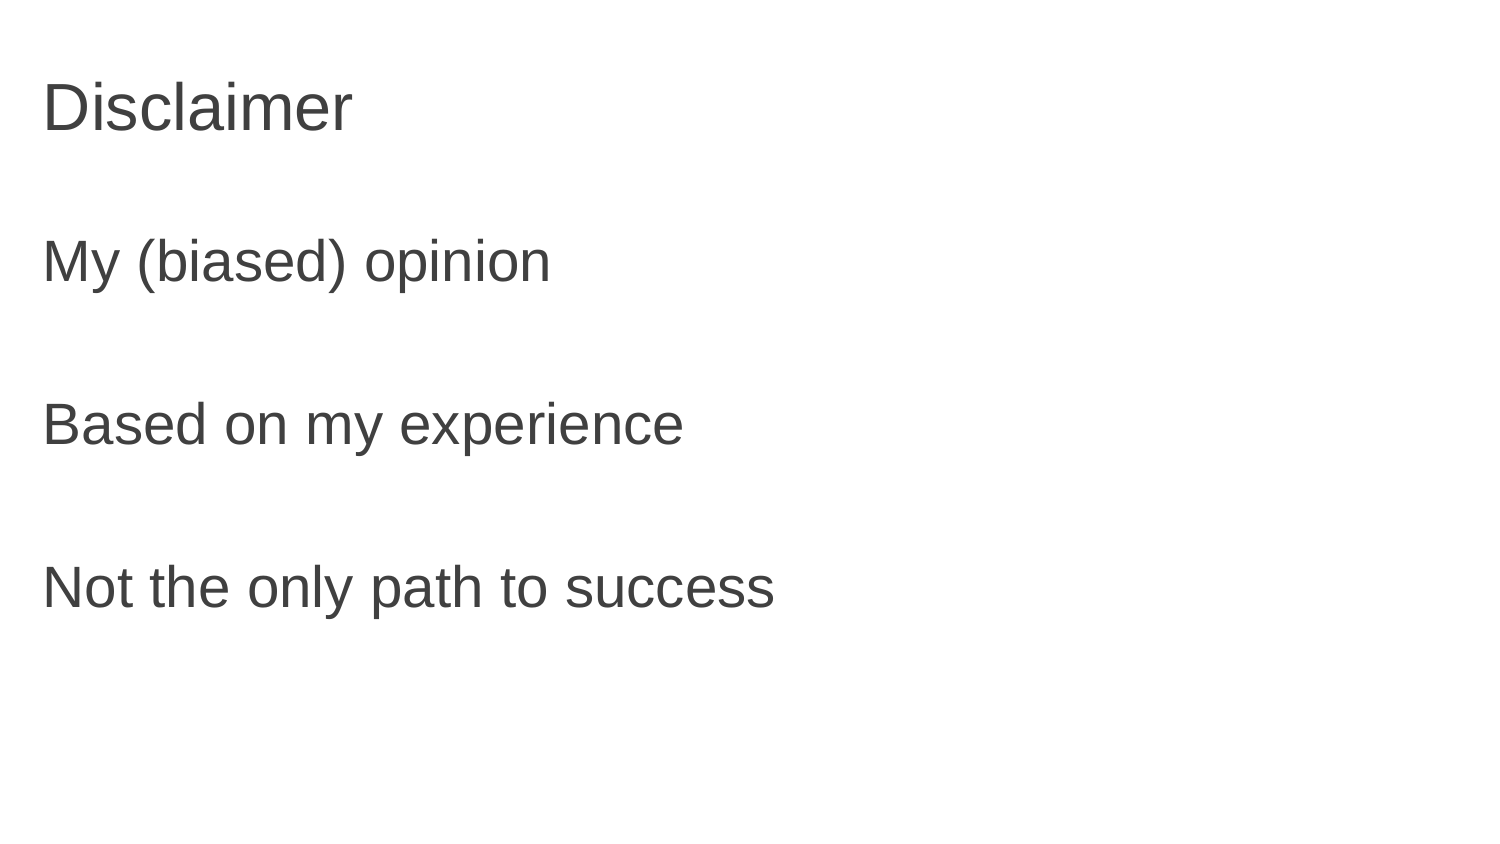

# Disclaimer
My (biased) opinion

Based on my experience

Not the only path to success